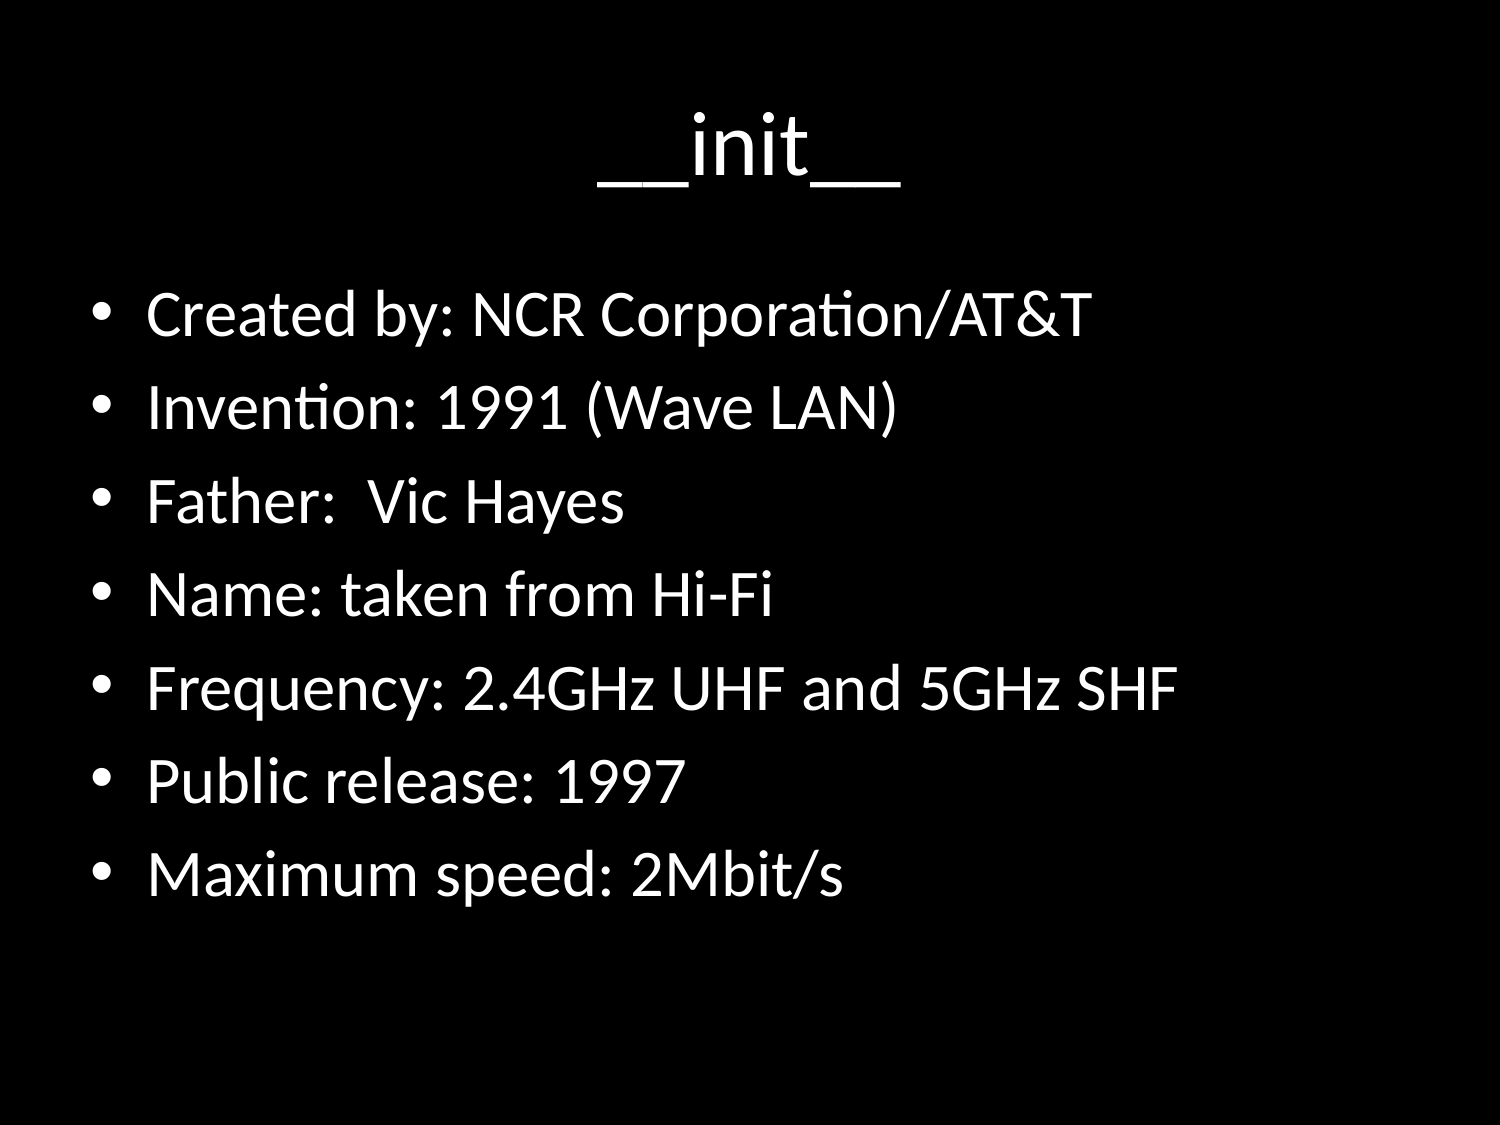

# __init__
Created by: NCR Corporation/AT&T
Invention: 1991 (Wave LAN)
Father:  Vic Hayes
Name: taken from Hi-Fi
Frequency: 2.4GHz UHF and 5GHz SHF
Public release: 1997
Maximum speed: 2Mbit/s